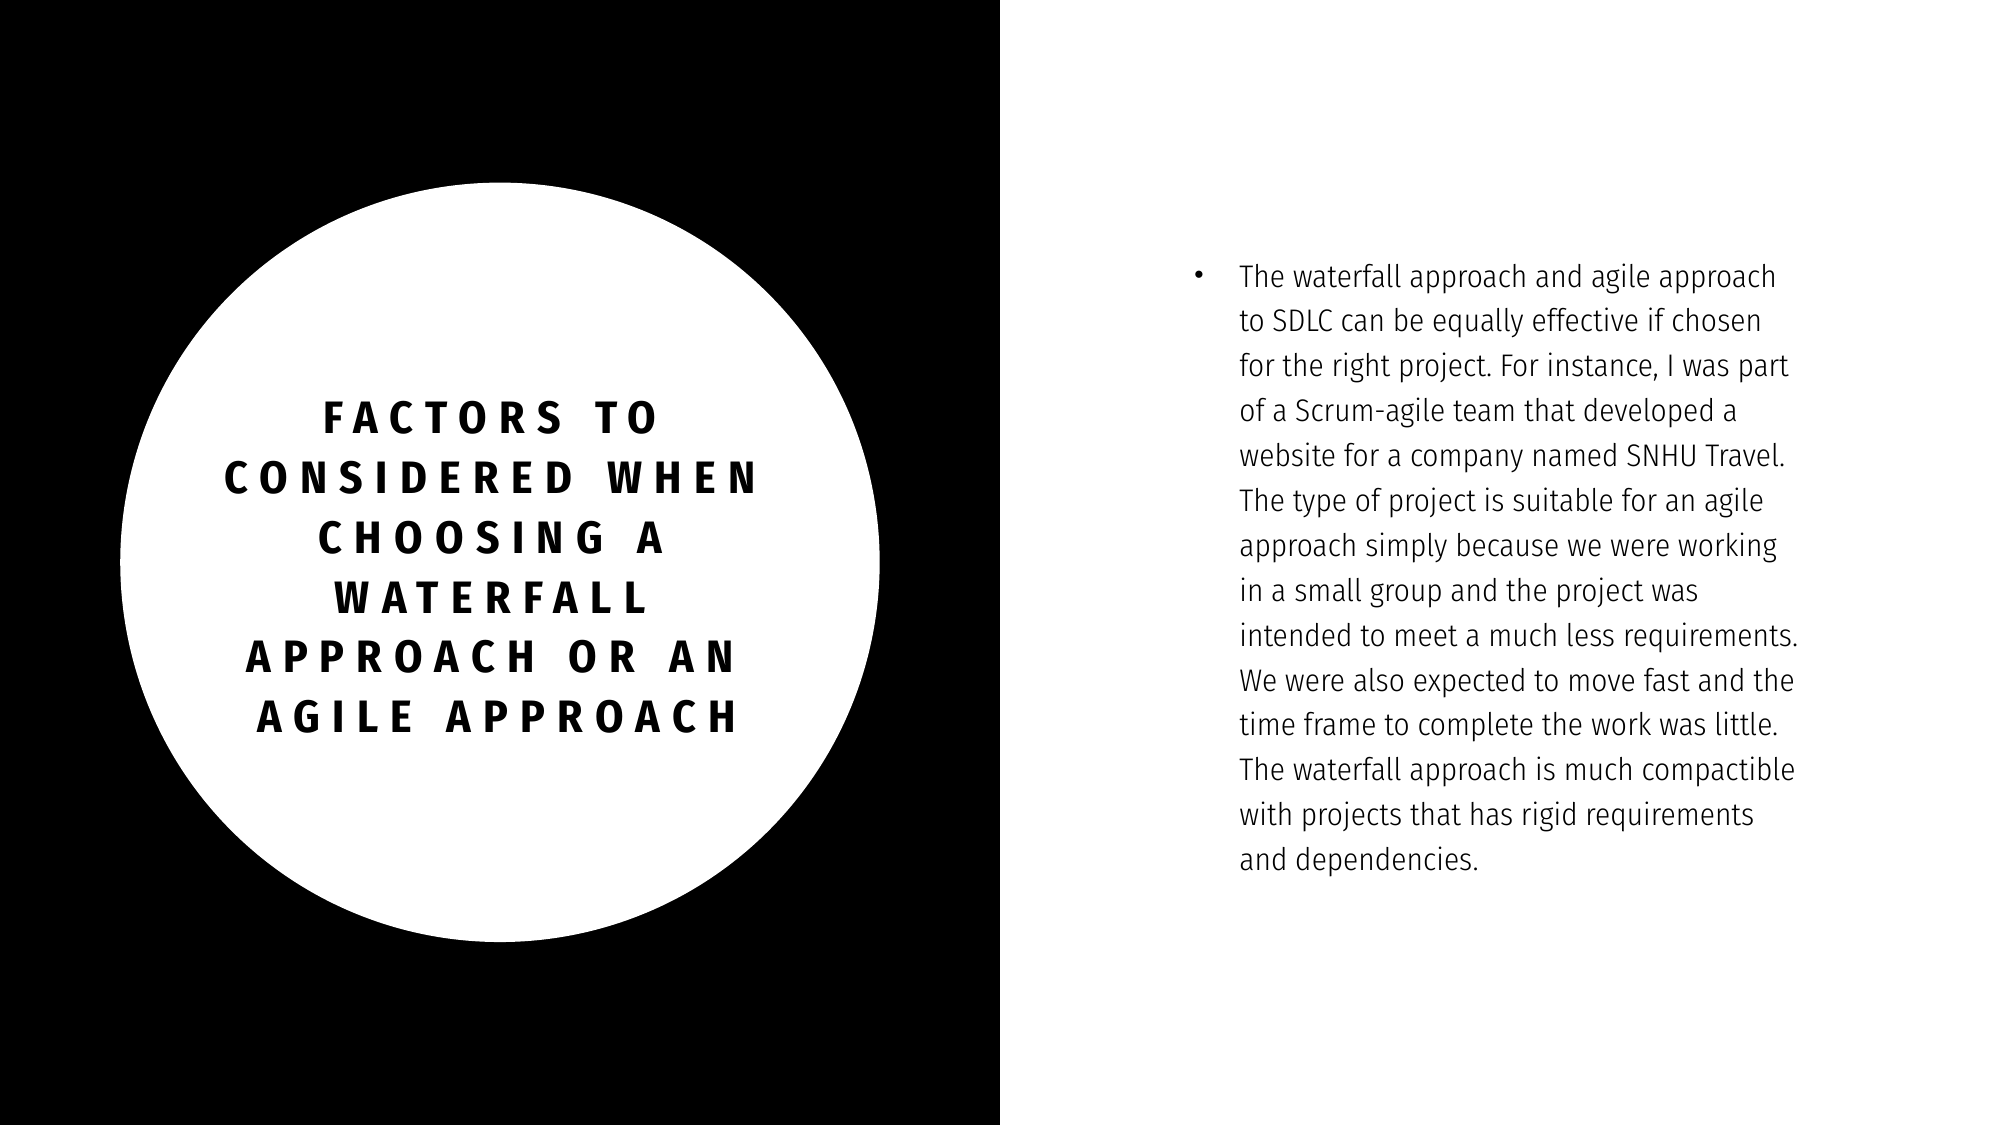

The waterfall approach and agile approach to SDLC can be equally effective if chosen for the right project. For instance, I was part of a Scrum-agile team that developed a website for a company named SNHU Travel. The type of project is suitable for an agile approach simply because we were working in a small group and the project was intended to meet a much less requirements. We were also expected to move fast and the time frame to complete the work was little. The waterfall approach is much compactible with projects that has rigid requirements  and dependencies.

# Factors to considered when choosing a waterfall approach or an agile approach